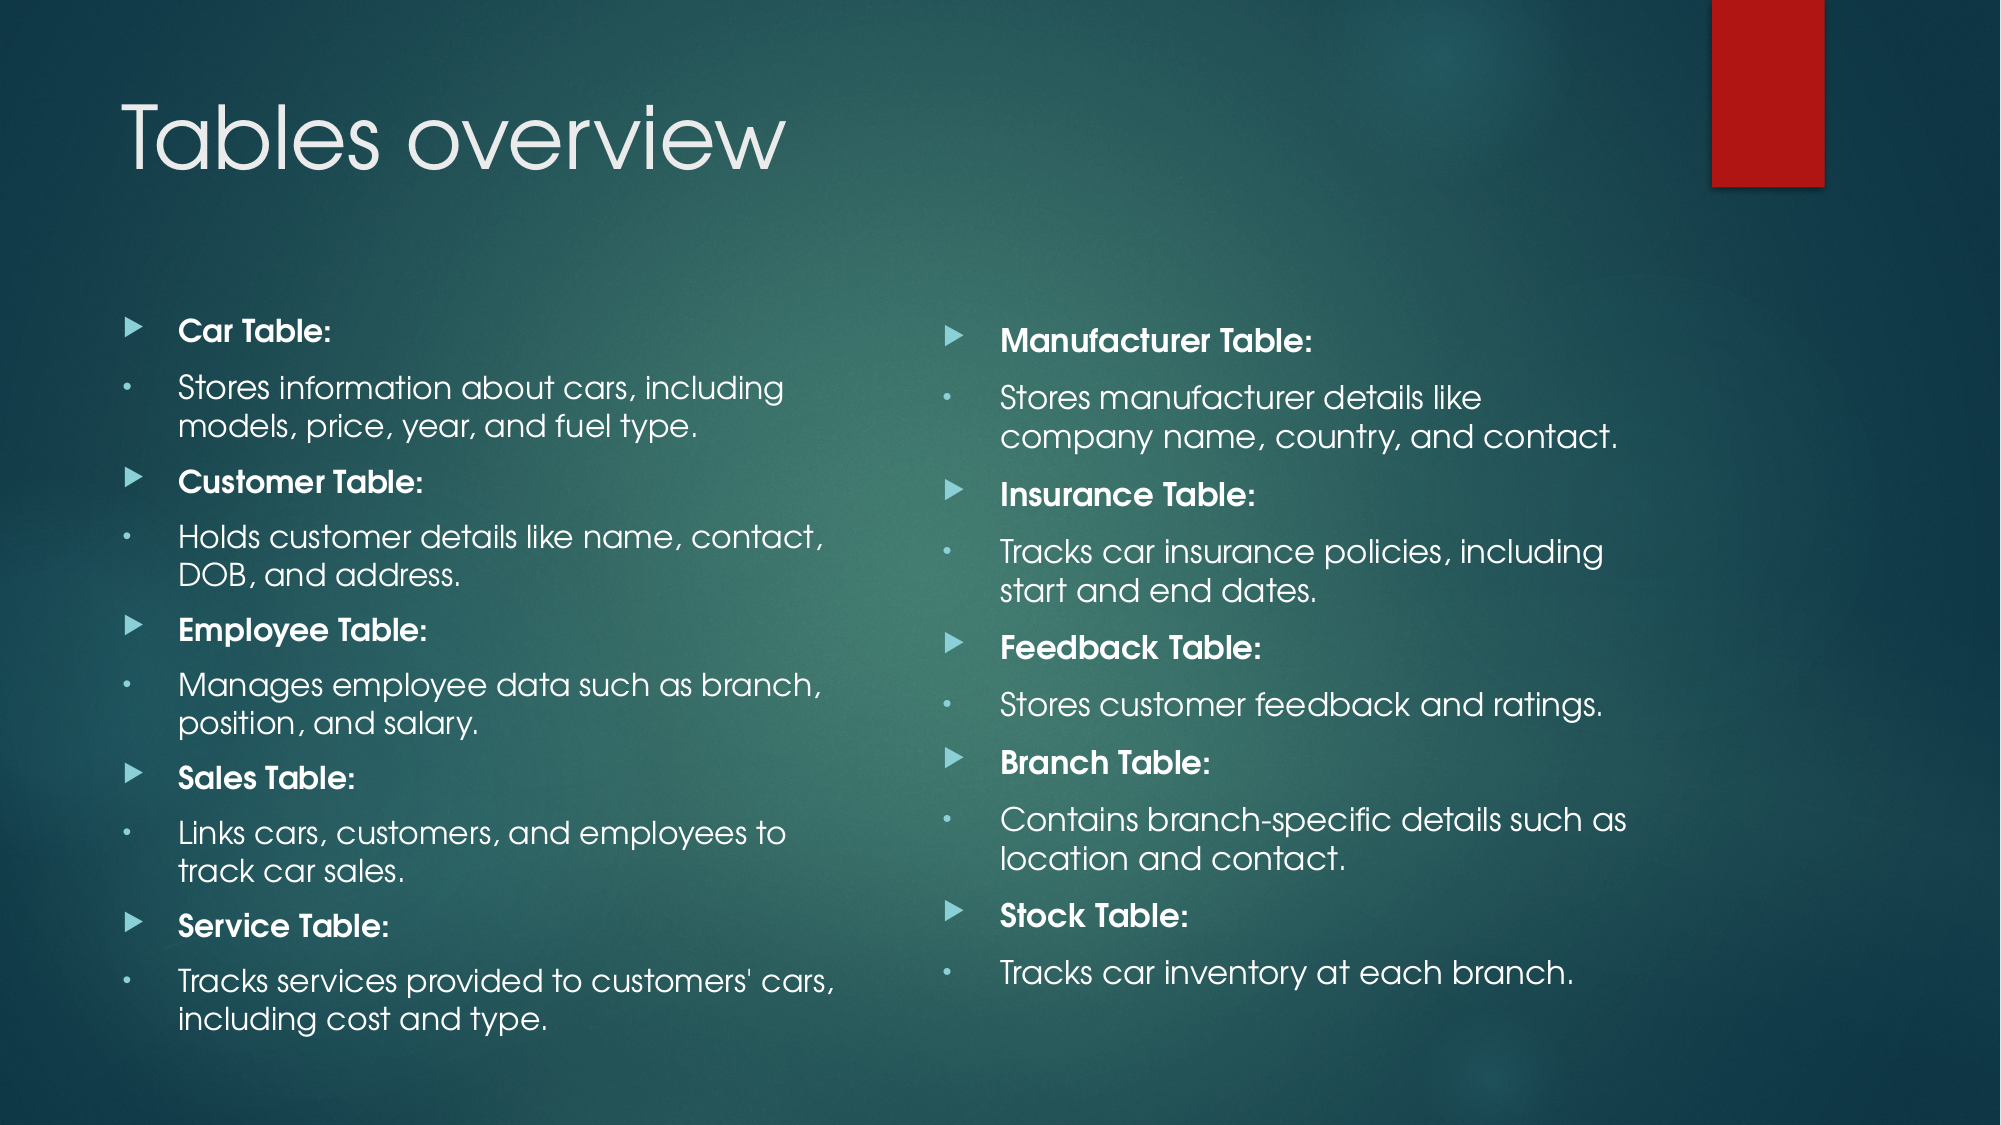

# Tables overview
Car Table:
Stores information about cars, including models, price, year, and fuel type.
Customer Table:
Holds customer details like name, contact, DOB, and address.
Employee Table:
Manages employee data such as branch, position, and salary.
Sales Table:
Links cars, customers, and employees to track car sales.
Service Table:
Tracks services provided to customers' cars, including cost and type.

Manufacturer Table:
Stores manufacturer details like company name, country, and contact.
Insurance Table:
Tracks car insurance policies, including start and end dates.
Feedback Table:
Stores customer feedback and ratings.
Branch Table:
Contains branch-specific details such as location and contact.
Stock Table:
Tracks car inventory at each branch.